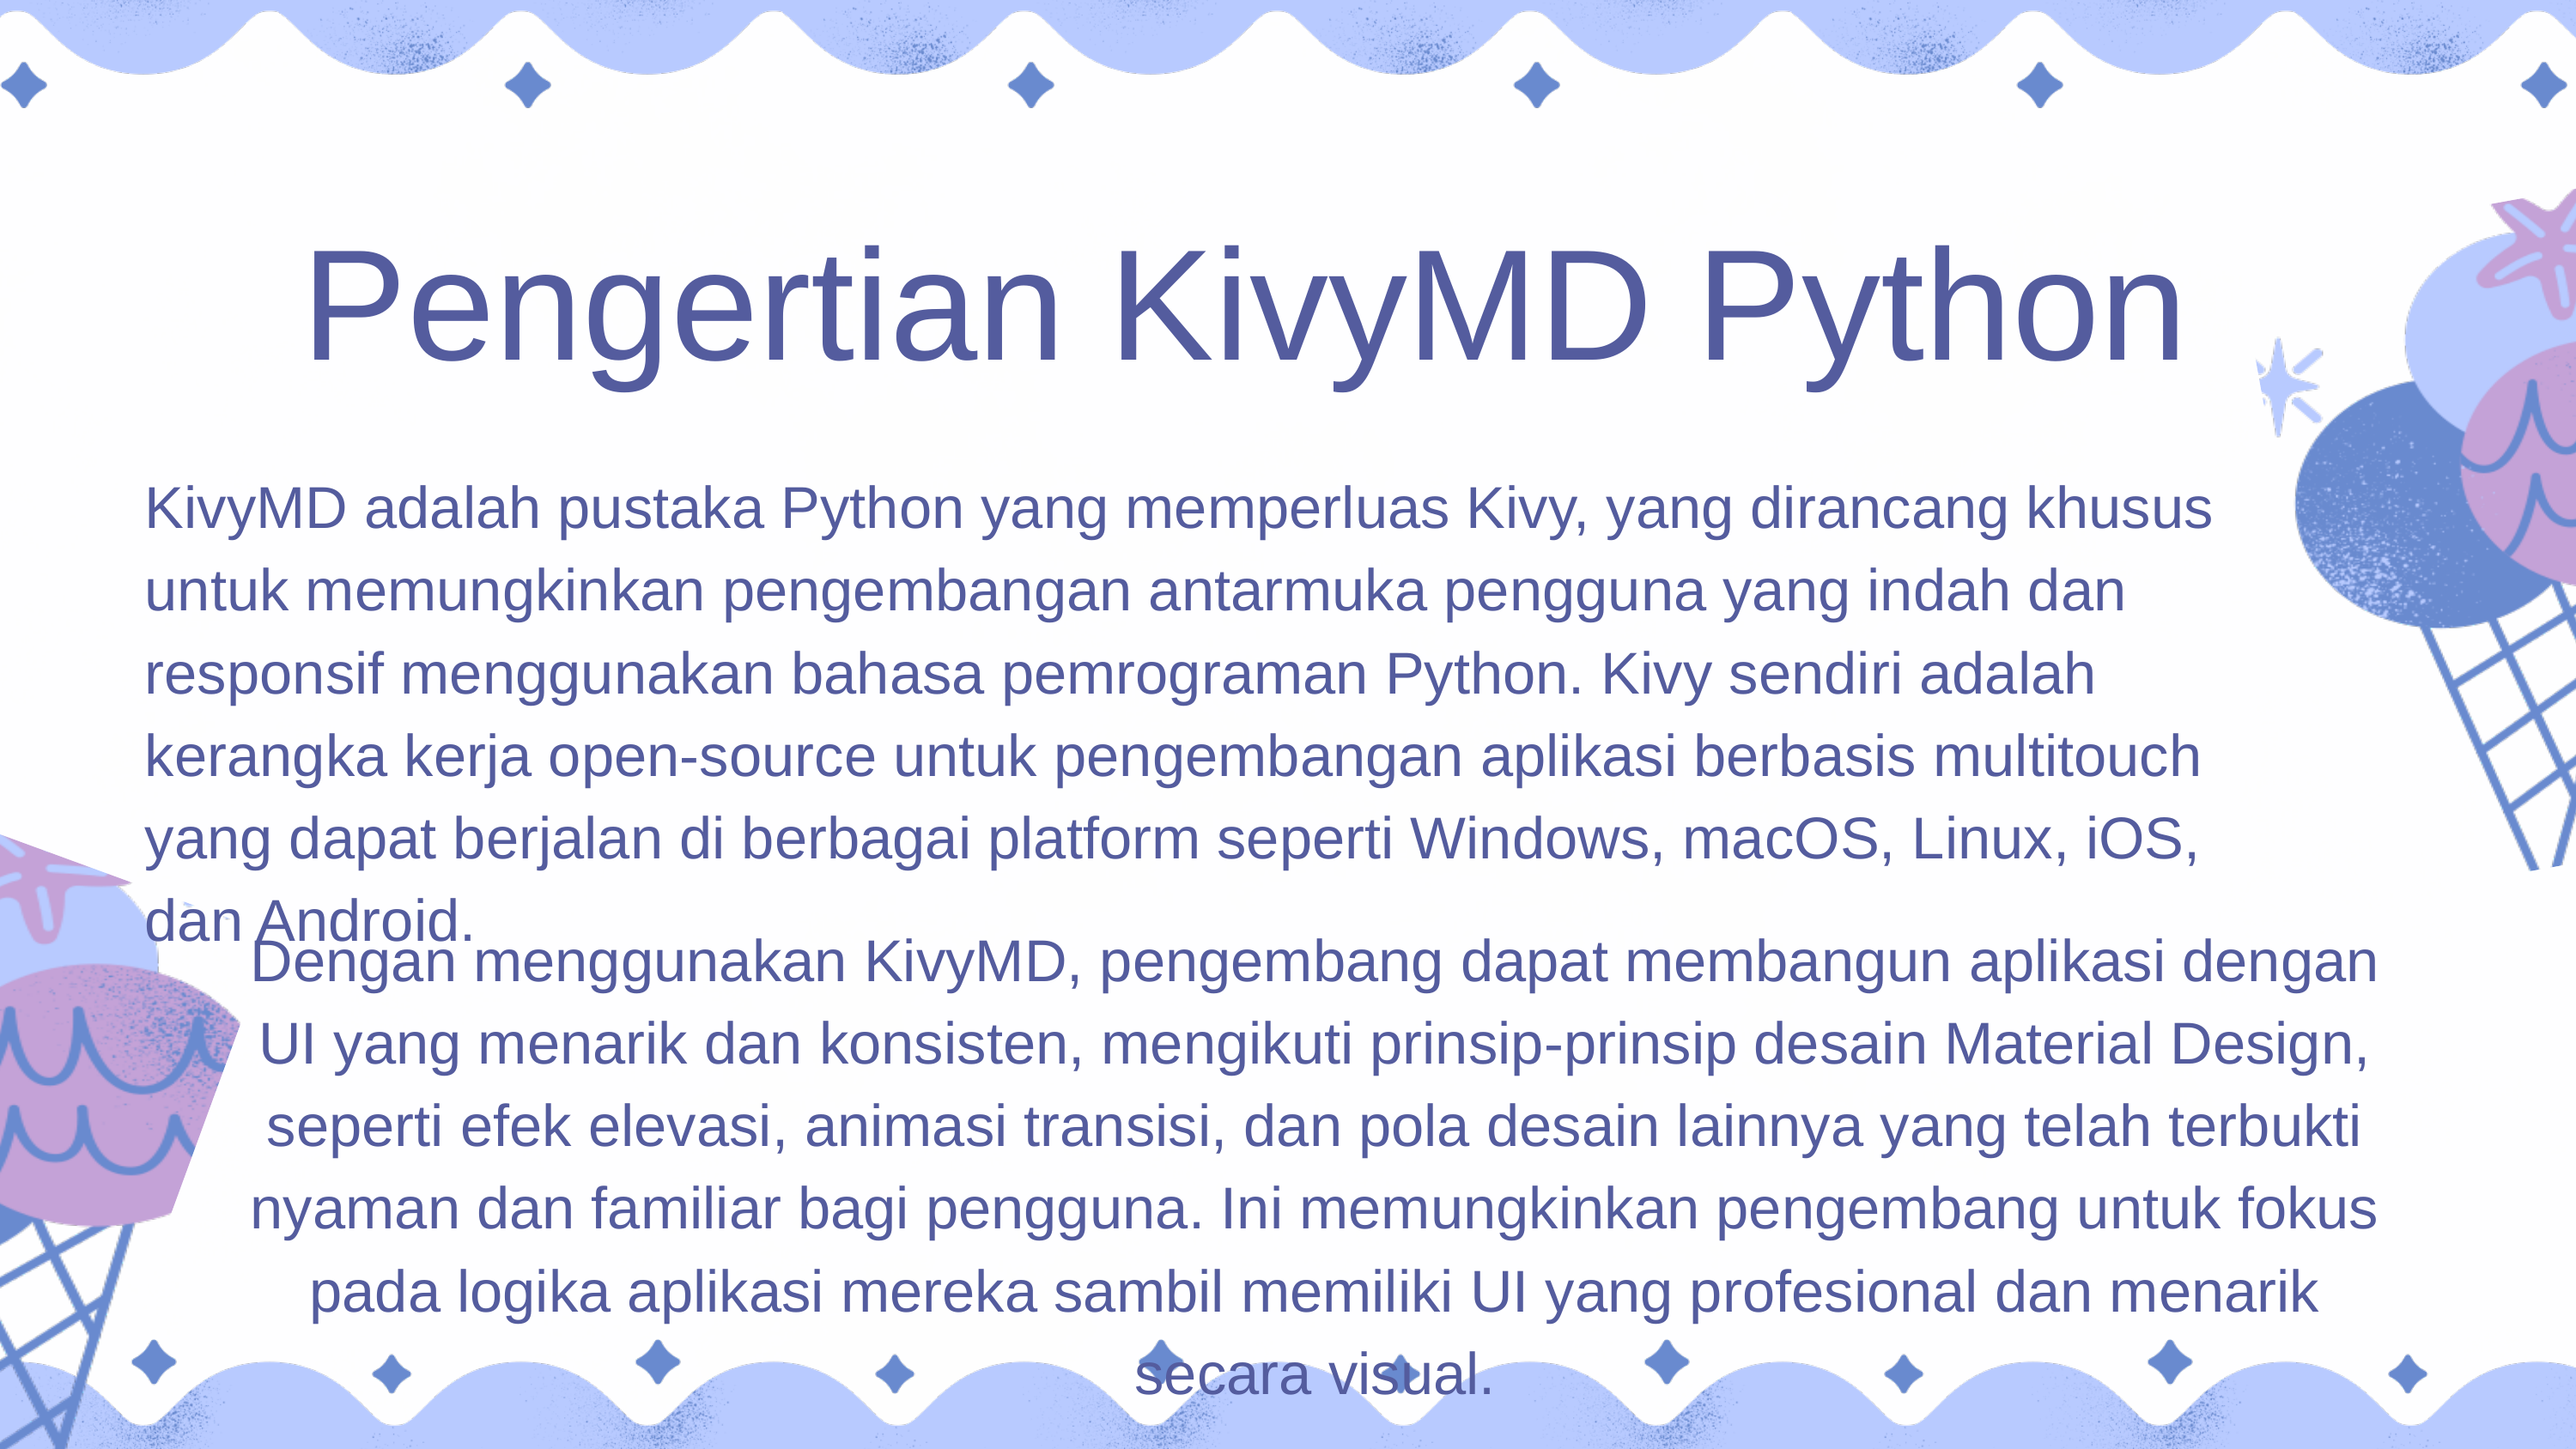

Pengertian KivyMD Python

KivyMD adalah pustaka Python yang memperluas Kivy, yang dirancang khusus untuk memungkinkan pengembangan antarmuka pengguna yang indah dan responsif menggunakan bahasa pemrograman Python. Kivy sendiri adalah kerangka kerja open-source untuk pengembangan aplikasi berbasis multitouch yang dapat berjalan di berbagai platform seperti Windows, macOS, Linux, iOS, dan Android.

Dengan menggunakan KivyMD, pengembang dapat membangun aplikasi dengan UI yang menarik dan konsisten, mengikuti prinsip-prinsip desain Material Design, seperti efek elevasi, animasi transisi, dan pola desain lainnya yang telah terbukti nyaman dan familiar bagi pengguna. Ini memungkinkan pengembang untuk fokus pada logika aplikasi mereka sambil memiliki UI yang profesional dan menarik secara visual.